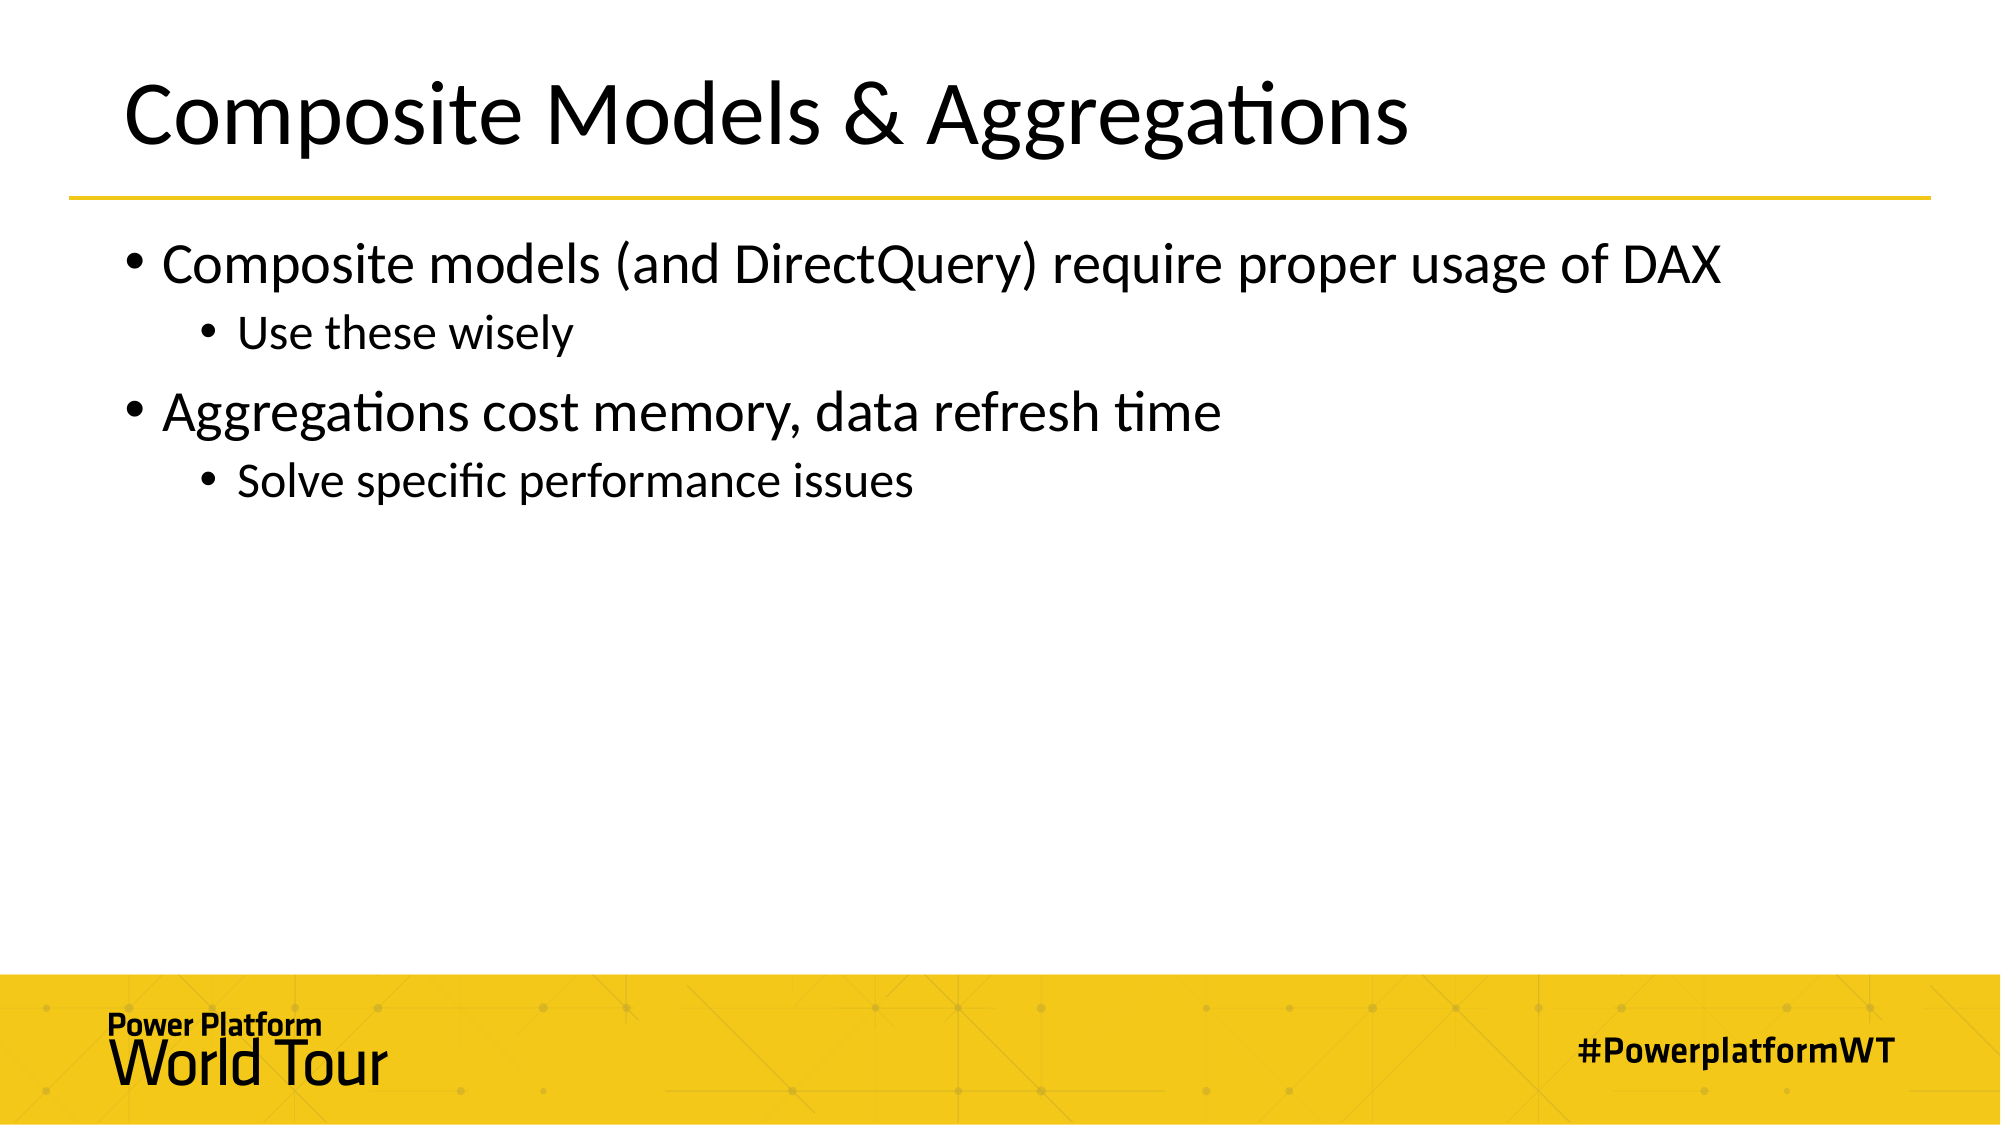

# Composite Models & Aggregations
Composite models (and DirectQuery) require proper usage of DAX
Use these wisely
Aggregations cost memory, data refresh time
Solve specific performance issues